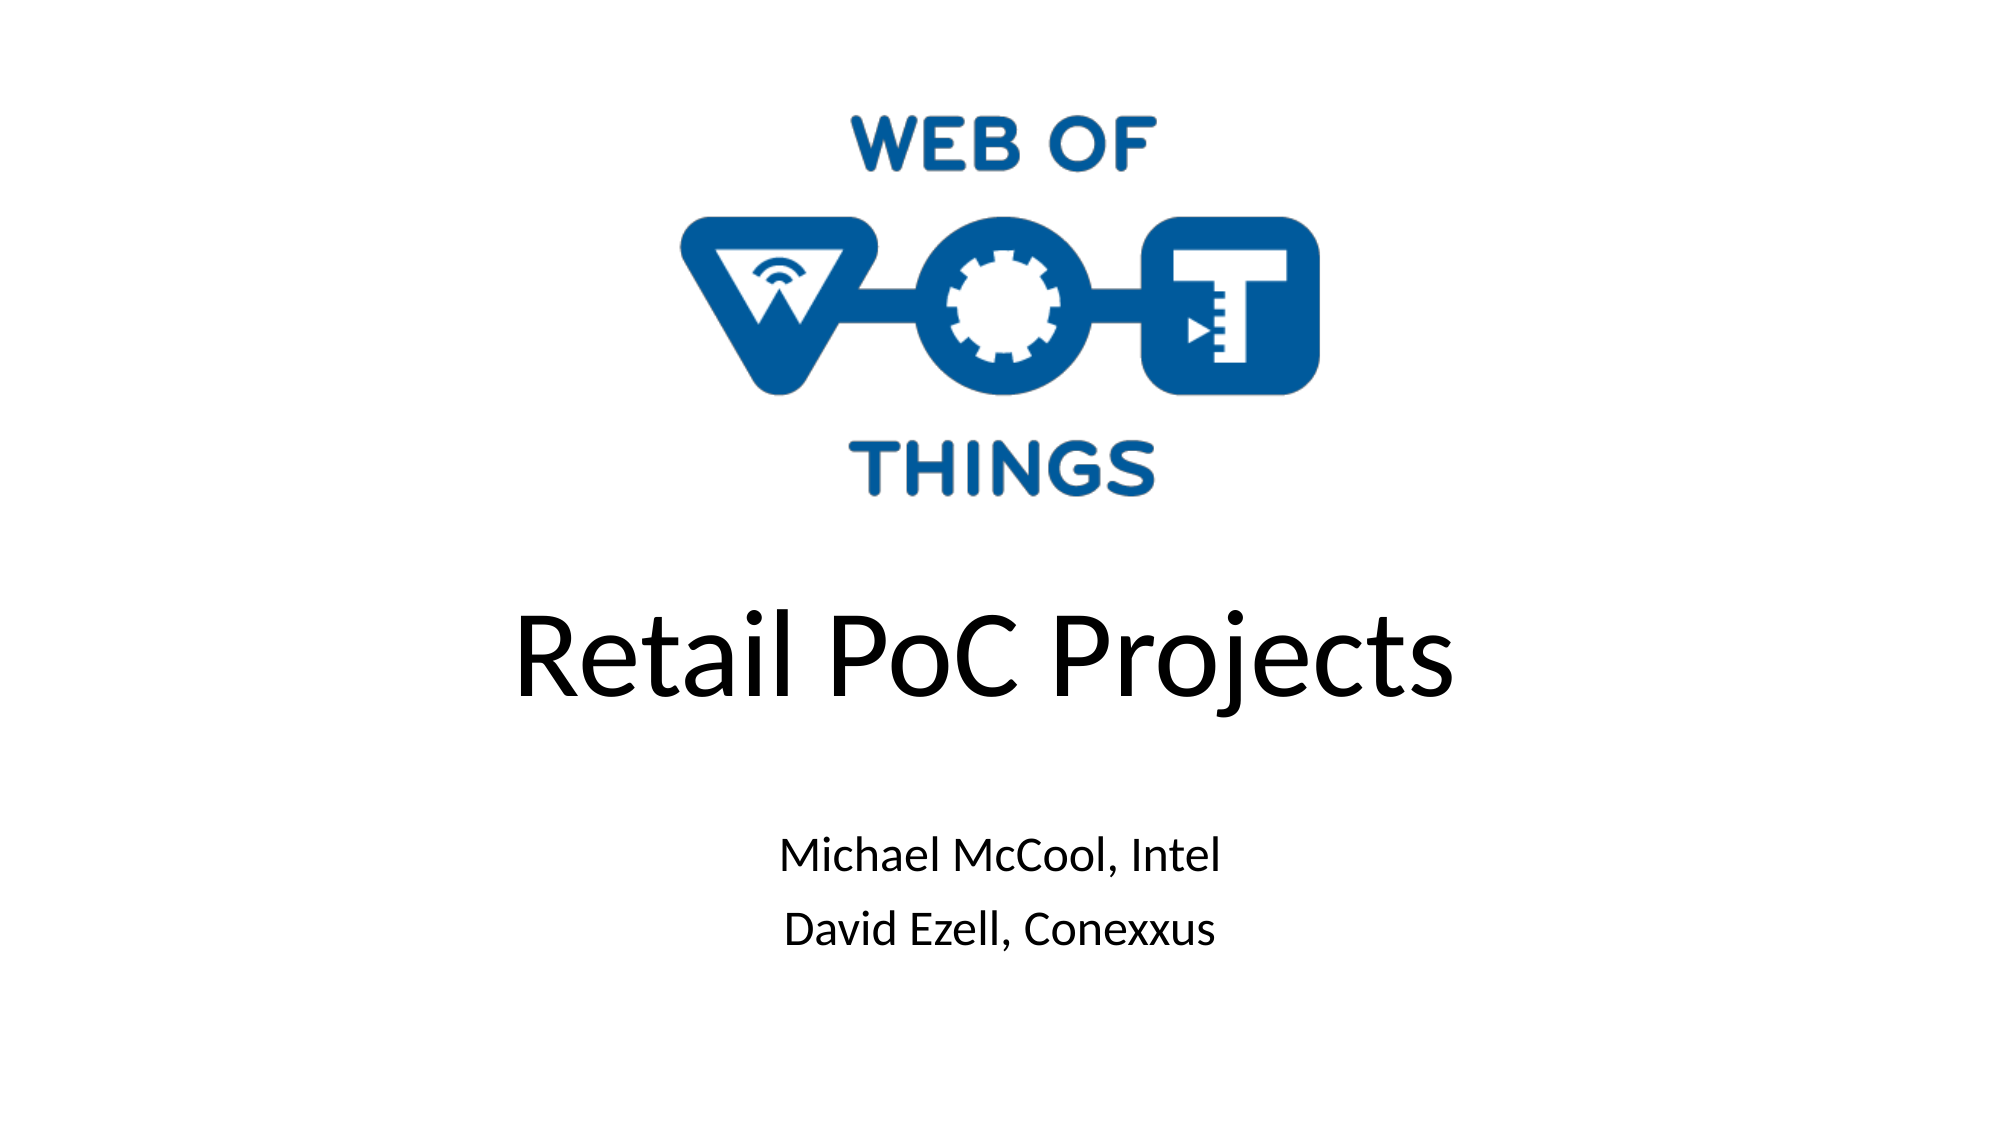

# Retail PoC Projects
Michael McCool, Intel
David Ezell, Conexxus